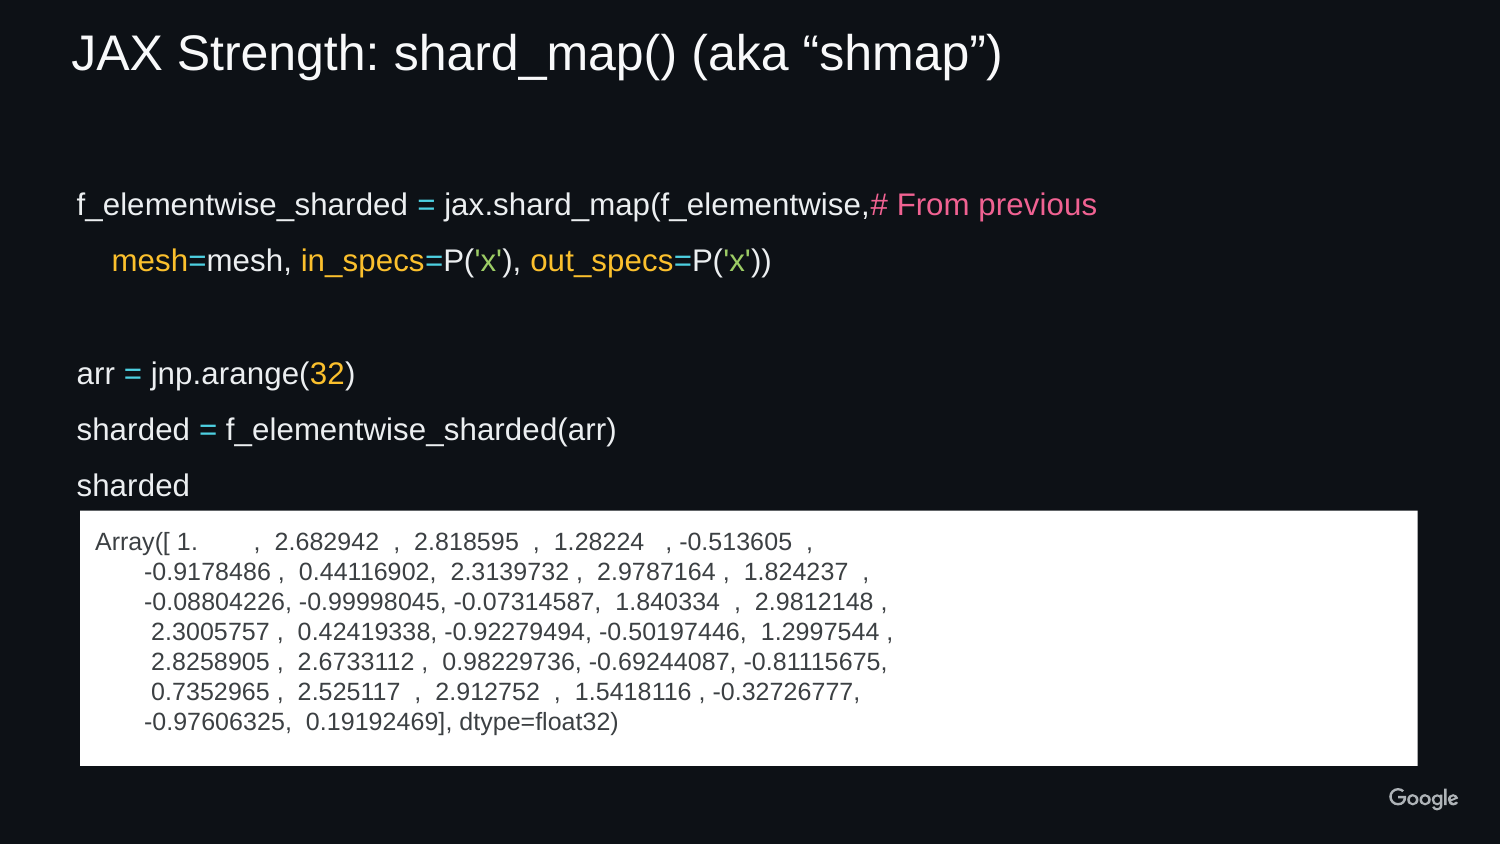

JAX Strength: shard_map() (aka “shmap”)
f_elementwise_sharded = jax.shard_map(f_elementwise,# From previous
    mesh=mesh, in_specs=P('x'), out_specs=P('x'))

arr = jnp.arange(32)
sharded = f_elementwise_sharded(arr)
sharded
Array([ 1.        ,  2.682942  ,  2.818595  ,  1.28224   , -0.513605  ,
       -0.9178486 ,  0.44116902,  2.3139732 ,  2.9787164 ,  1.824237  ,
       -0.08804226, -0.99998045, -0.07314587,  1.840334  ,  2.9812148 ,
        2.3005757 ,  0.42419338, -0.92279494, -0.50197446,  1.2997544 ,
        2.8258905 ,  2.6733112 ,  0.98229736, -0.69244087, -0.81115675,
        0.7352965 ,  2.525117  ,  2.912752  ,  1.5418116 , -0.32726777,
       -0.97606325,  0.19192469], dtype=float32)